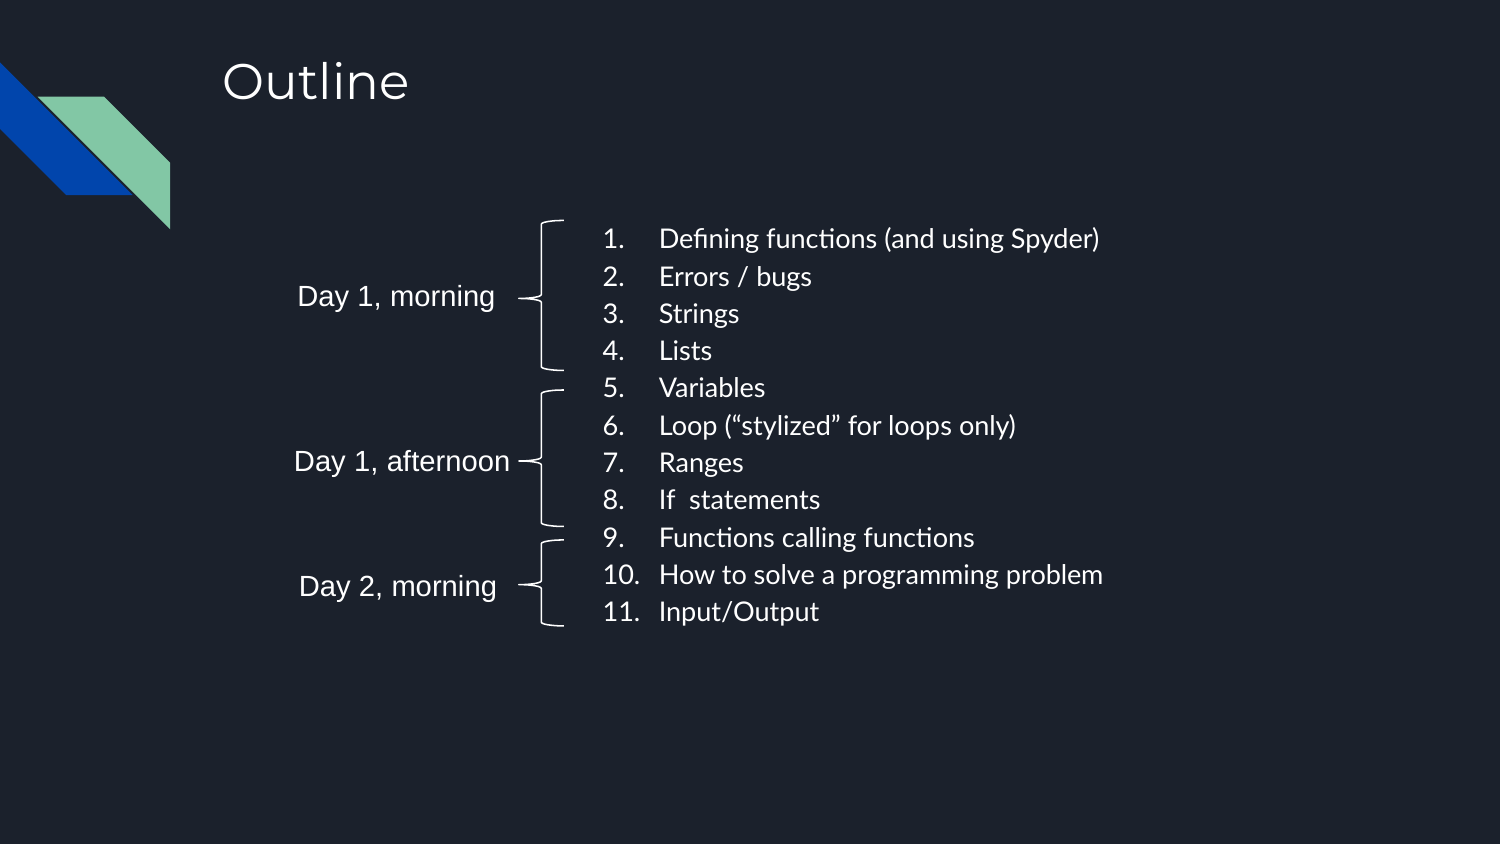

# Outline
Defining functions (and using Spyder)
Errors / bugs
Strings
Lists
Variables
Loop (“stylized” for loops only)
Ranges
If  statements
Functions calling functions
How to solve a programming problem
Input/Output

Day 1, morning

Day 1, afternoon

Day 2, morning